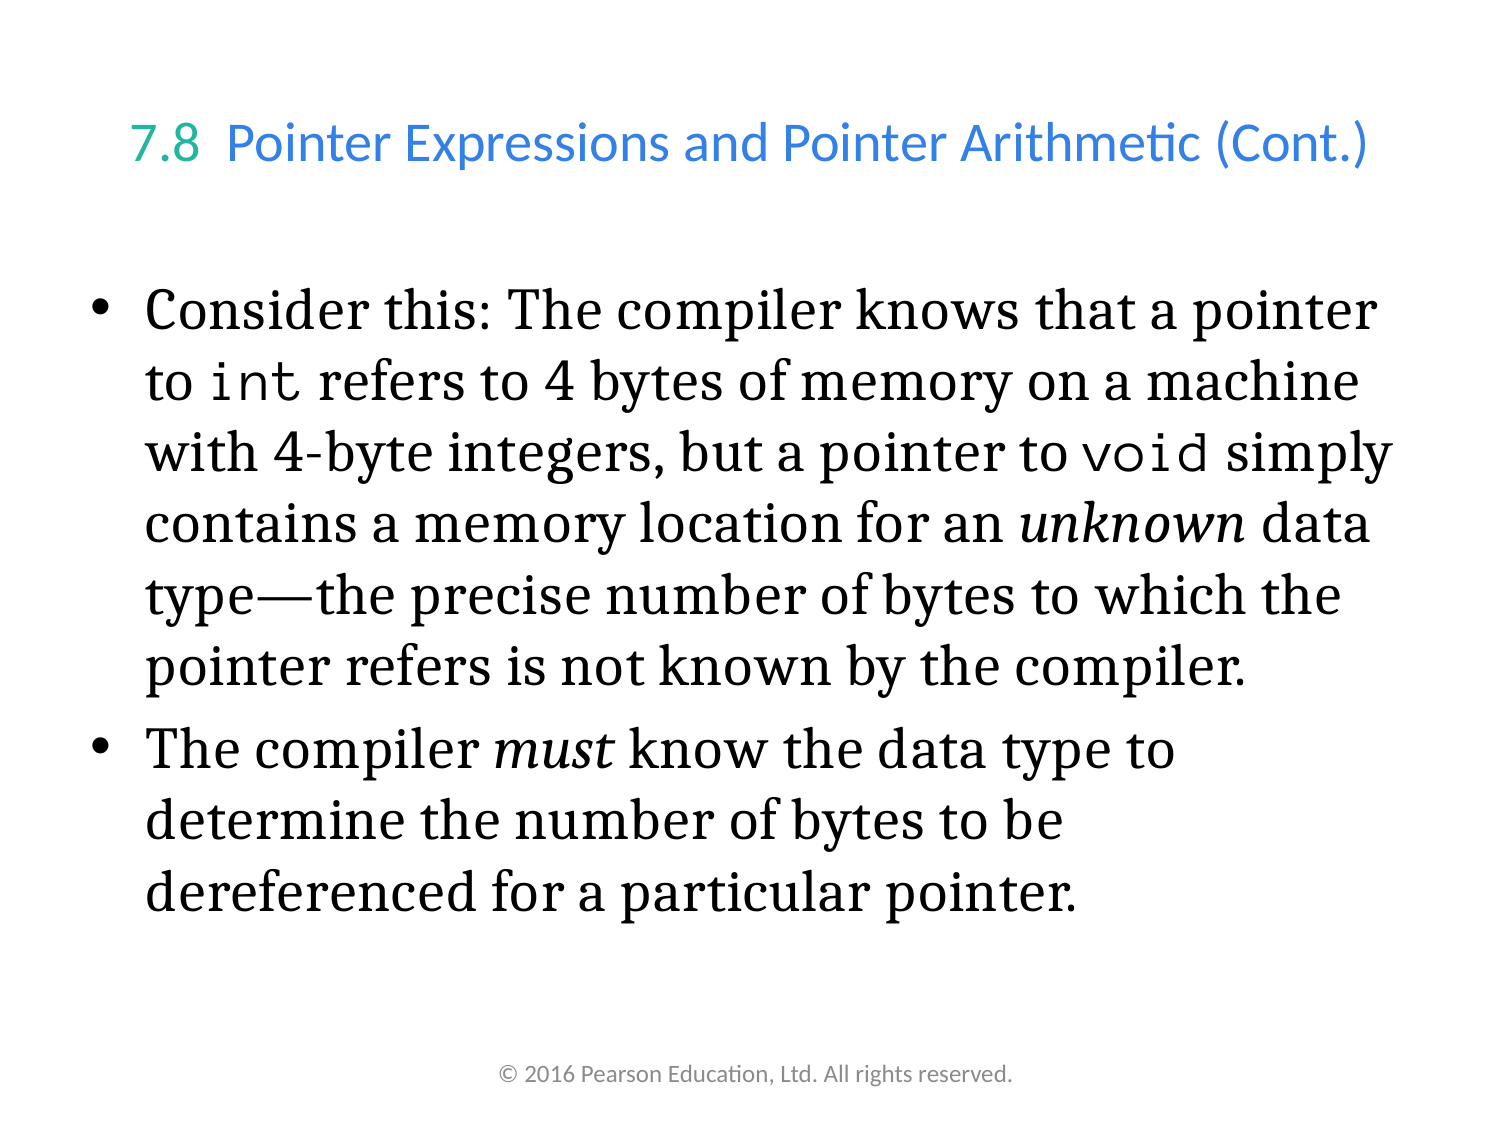

# 7.8  Pointer Expressions and Pointer Arithmetic (Cont.)
Consider this: The compiler knows that a pointer to int refers to 4 bytes of memory on a machine with 4-byte integers, but a pointer to void simply contains a memory location for an unknown data type—the precise number of bytes to which the pointer refers is not known by the compiler.
The compiler must know the data type to determine the number of bytes to be dereferenced for a particular pointer.
© 2016 Pearson Education, Ltd. All rights reserved.